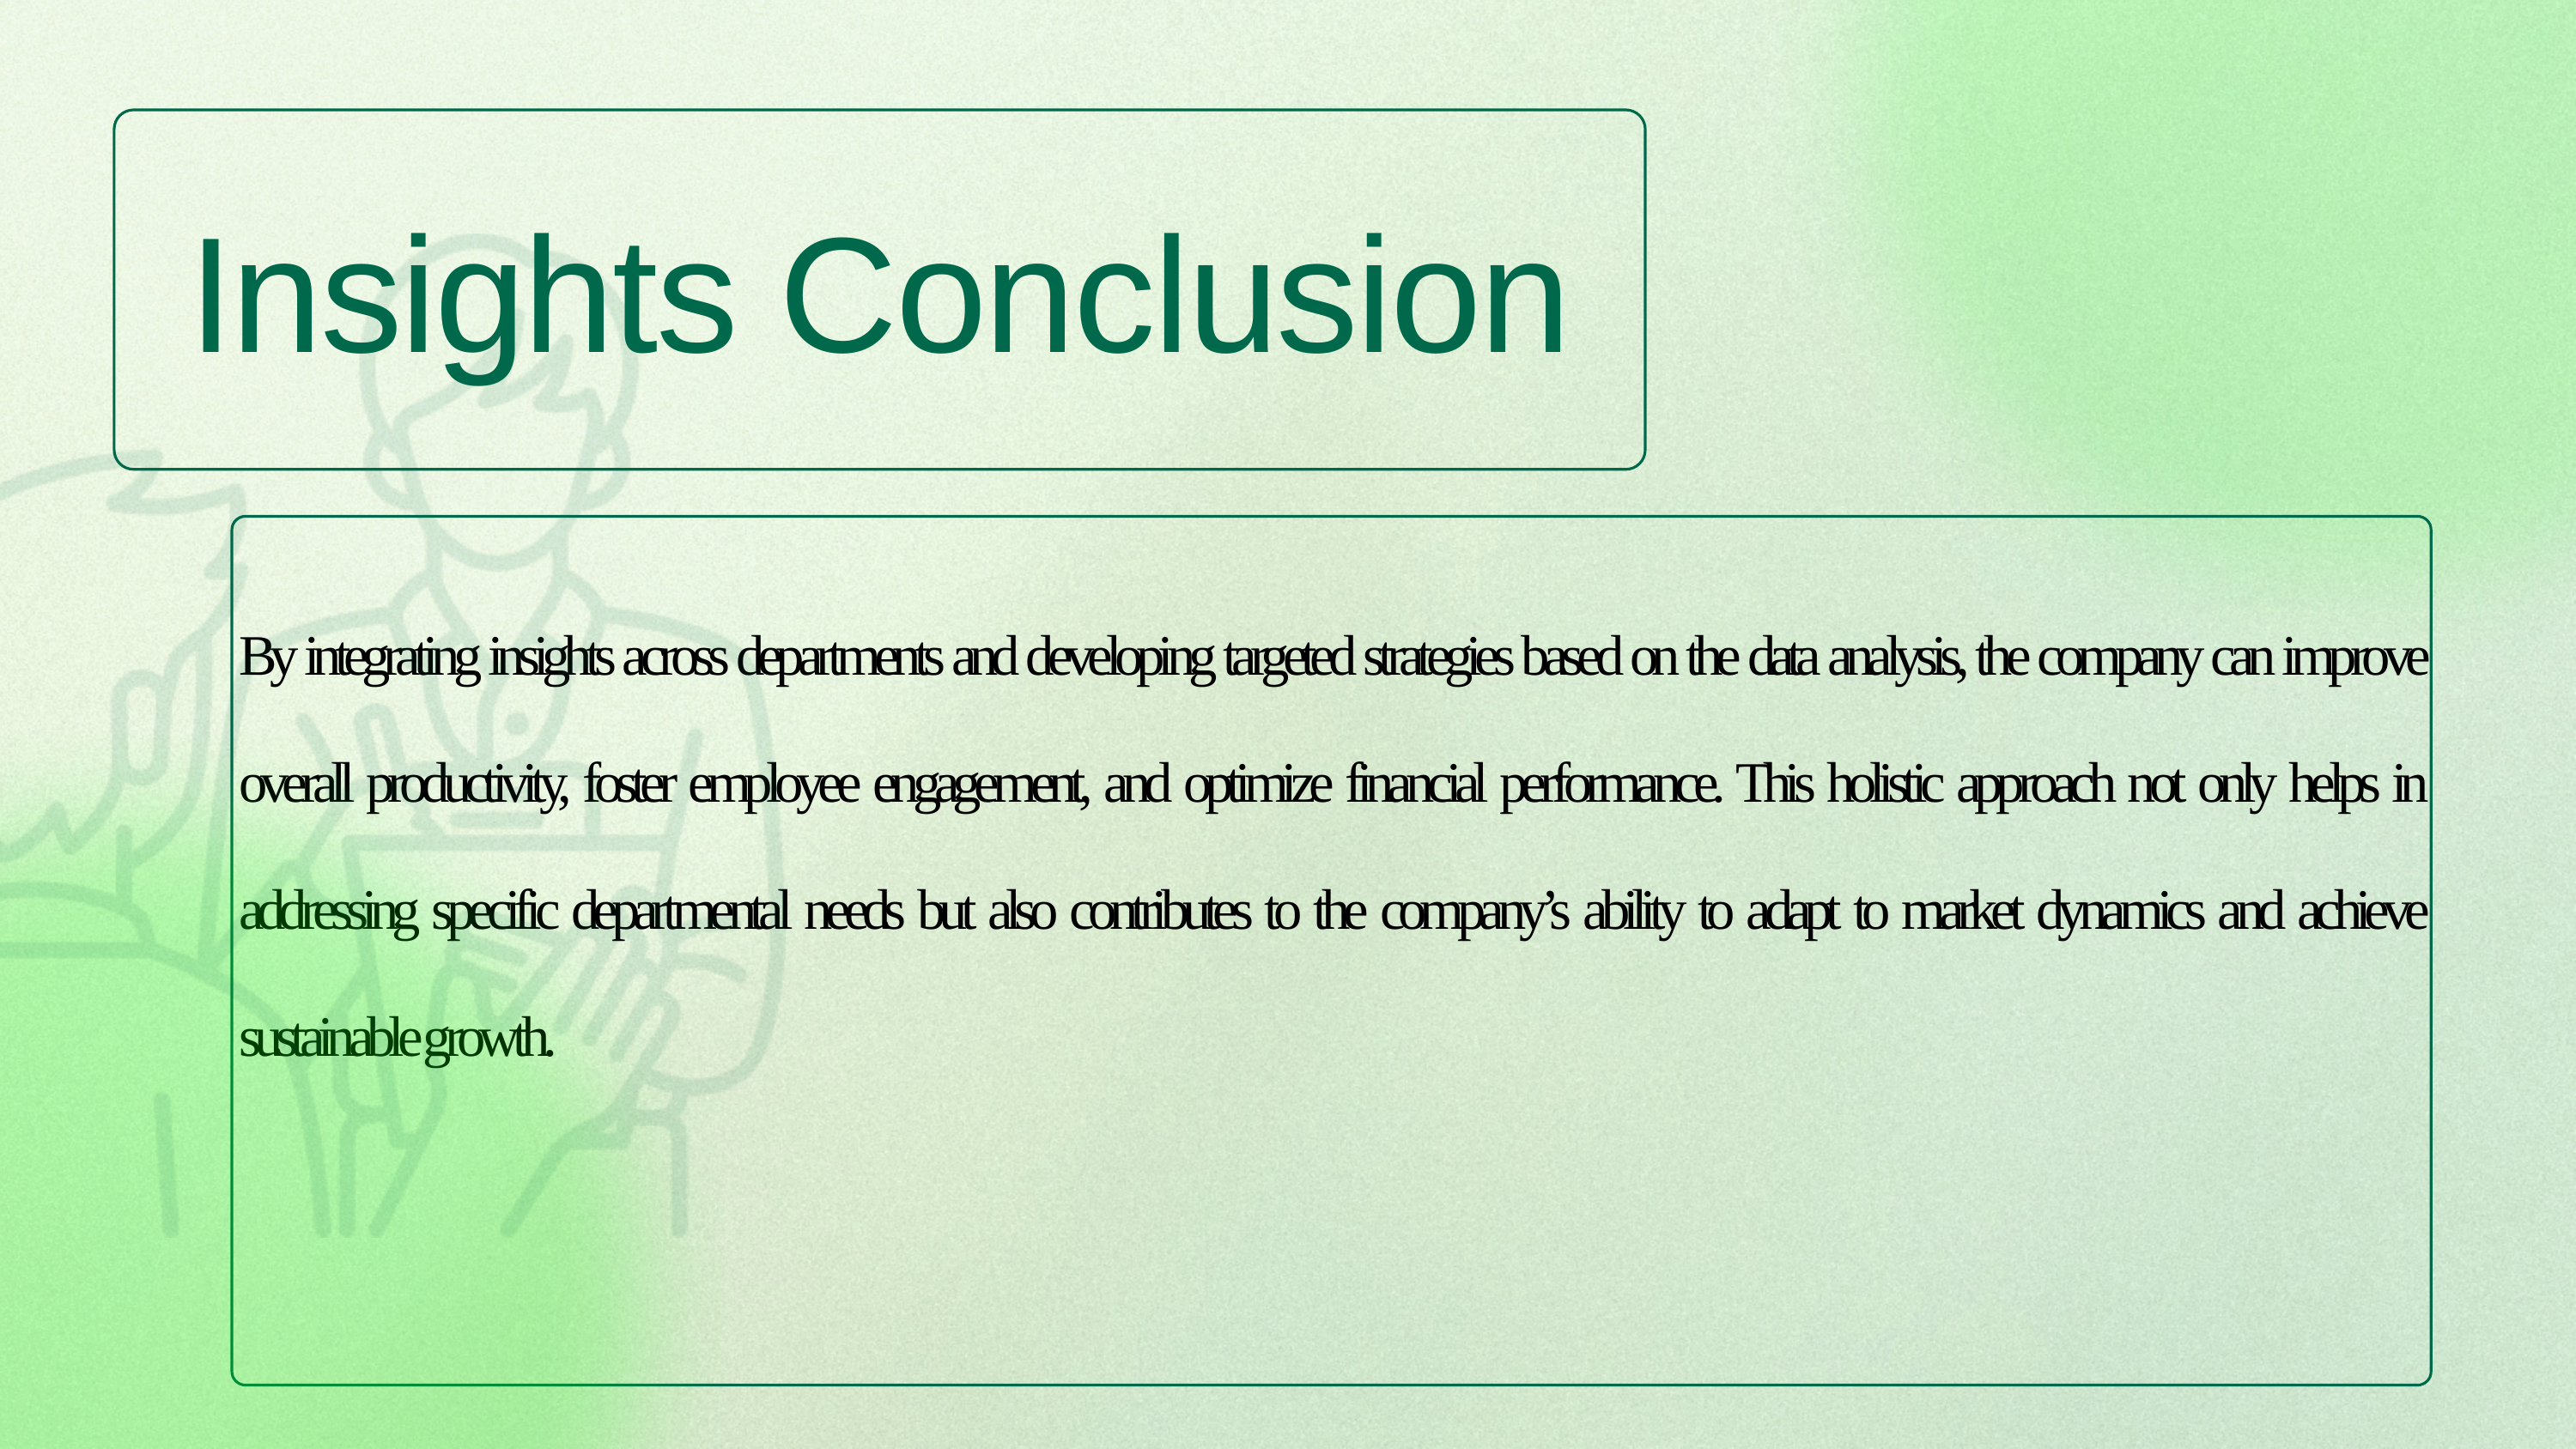

Insights Conclusion

By integrating insights across departments and developing targeted strategies based on the data analysis, the company can improve overall productivity, foster employee engagement, and optimize financial performance. This holistic approach not only helps in addressing specific departmental needs but also contributes to the company’s ability to adapt to market dynamics and achieve sustainable growth.